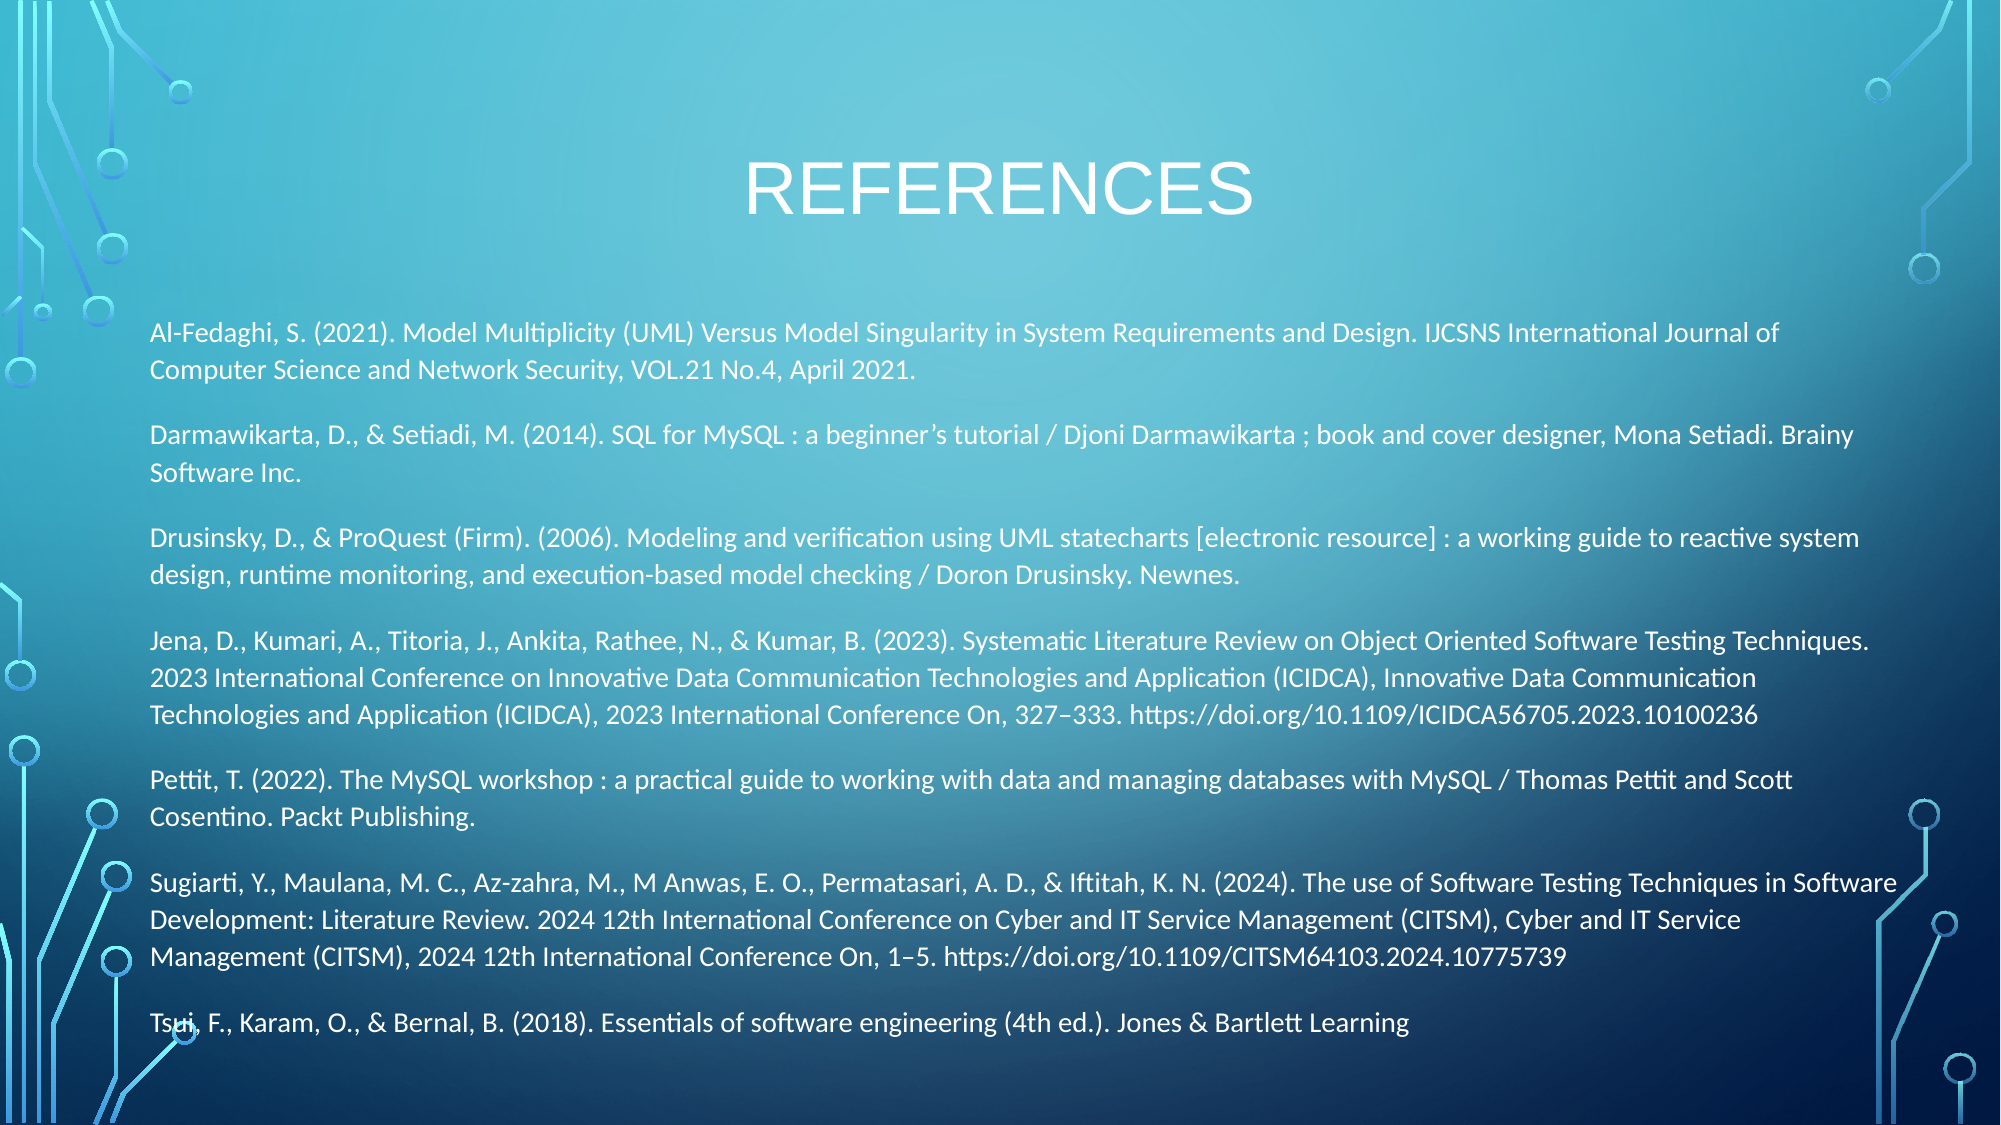

# references
Al-Fedaghi, S. (2021). Model Multiplicity (UML) Versus Model Singularity in System Requirements and Design. IJCSNS International Journal of Computer Science and Network Security, VOL.21 No.4, April 2021.
Darmawikarta, D., & Setiadi, M. (2014). SQL for MySQL : a beginner’s tutorial / Djoni Darmawikarta ; book and cover designer, Mona Setiadi. Brainy Software Inc.
Drusinsky, D., & ProQuest (Firm). (2006). Modeling and verification using UML statecharts [electronic resource] : a working guide to reactive system design, runtime monitoring, and execution-based model checking / Doron Drusinsky. Newnes.
Jena, D., Kumari, A., Titoria, J., Ankita, Rathee, N., & Kumar, B. (2023). Systematic Literature Review on Object Oriented Software Testing Techniques. 2023 International Conference on Innovative Data Communication Technologies and Application (ICIDCA), Innovative Data Communication Technologies and Application (ICIDCA), 2023 International Conference On, 327–333. https://doi.org/10.1109/ICIDCA56705.2023.10100236
Pettit, T. (2022). The MySQL workshop : a practical guide to working with data and managing databases with MySQL / Thomas Pettit and Scott Cosentino. Packt Publishing.
Sugiarti, Y., Maulana, M. C., Az-zahra, M., M Anwas, E. O., Permatasari, A. D., & Iftitah, K. N. (2024). The use of Software Testing Techniques in Software Development: Literature Review. 2024 12th International Conference on Cyber and IT Service Management (CITSM), Cyber and IT Service Management (CITSM), 2024 12th International Conference On, 1–5. https://doi.org/10.1109/CITSM64103.2024.10775739
Tsui, F., Karam, O., & Bernal, B. (2018). Essentials of software engineering (4th ed.). Jones & Bartlett Learning